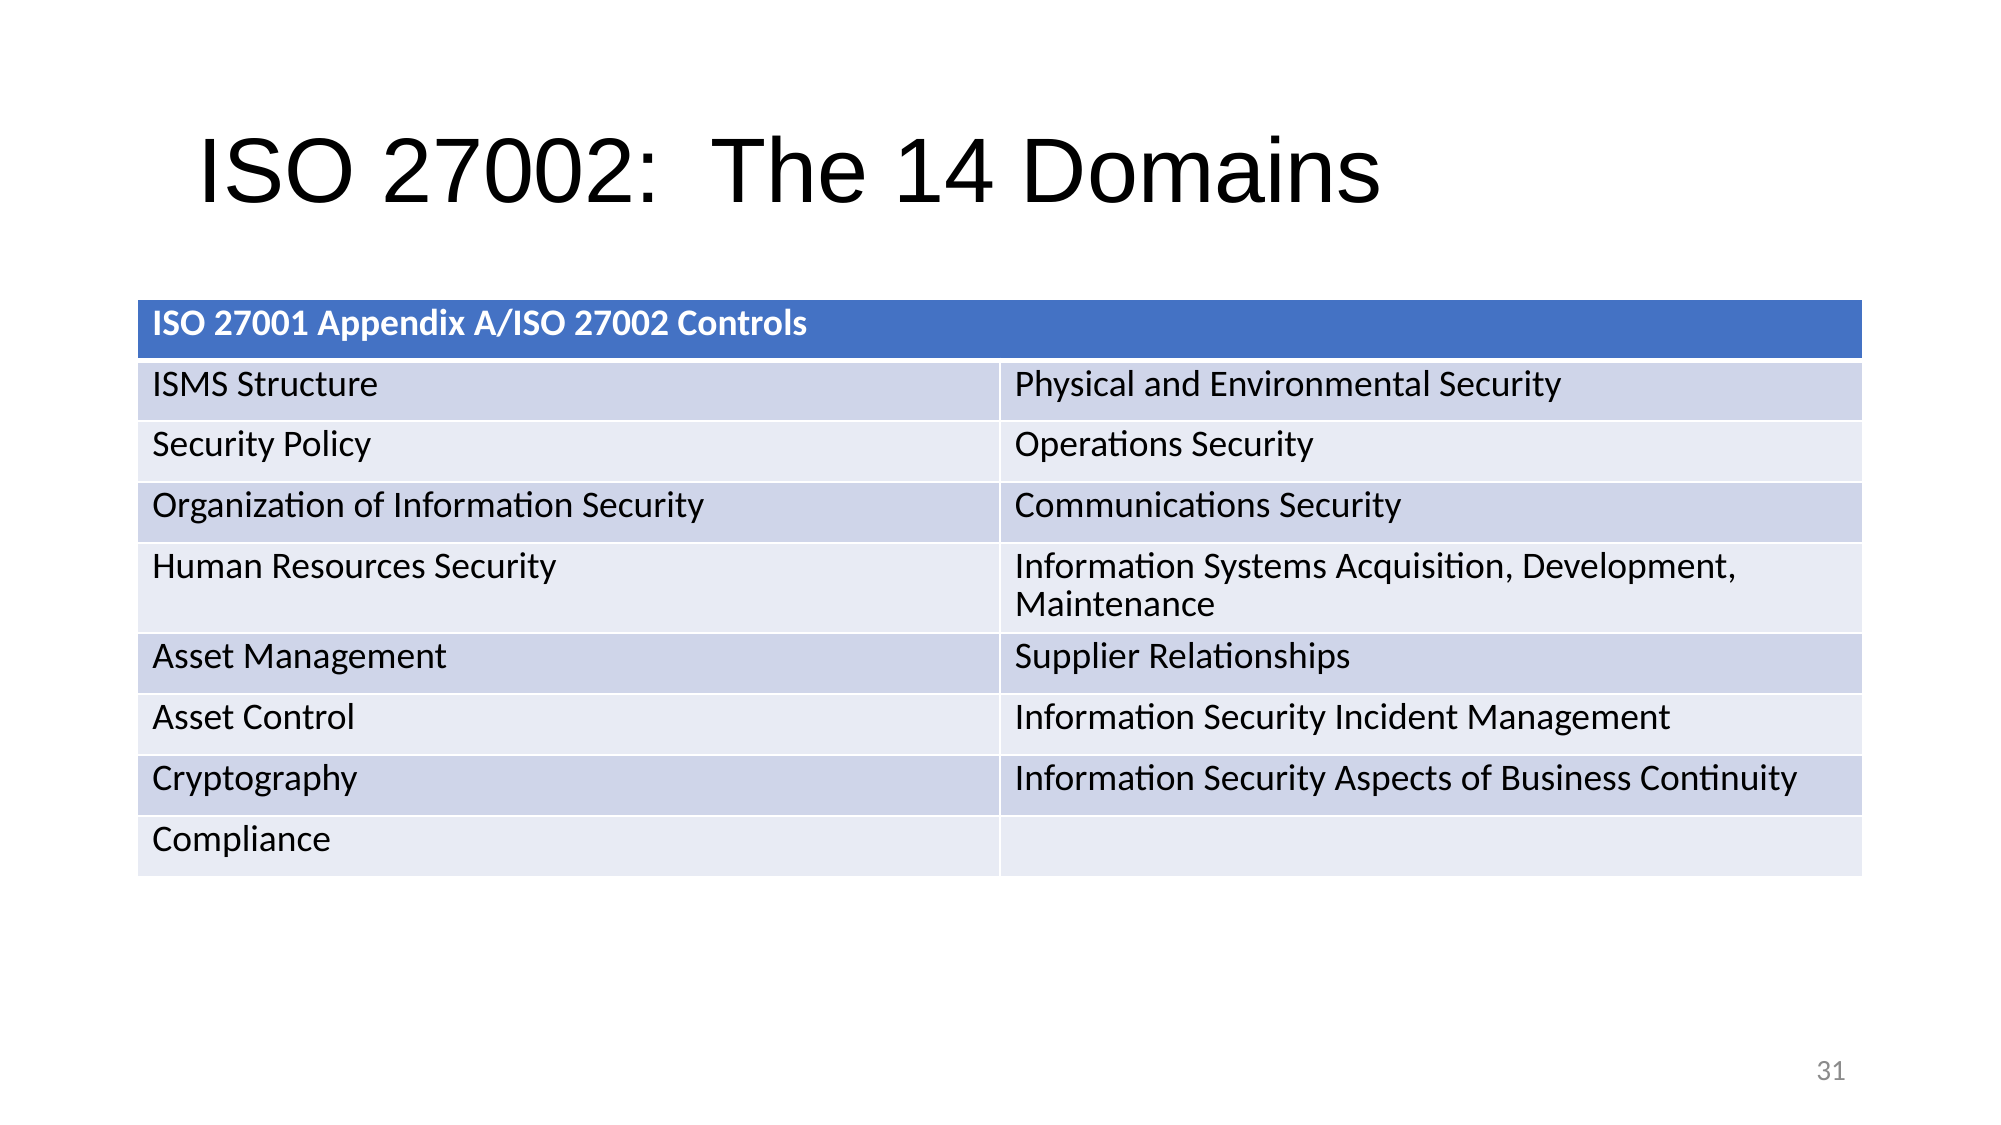

# ISO 27002:  The 14 Domains
| ISO 27001 Appendix A/ISO 27002 Controls |  |
| --- | --- |
| ISMS Structure | Physical and Environmental Security |
| Security Policy | Operations Security |
| Organization of Information Security | Communications Security |
| Human Resources Security | Information Systems Acquisition, Development, Maintenance |
| Asset Management | Supplier Relationships |
| Asset Control | Information Security Incident Management |
| Cryptography | Information Security Aspects of Business Continuity |
| Compliance |  |

31